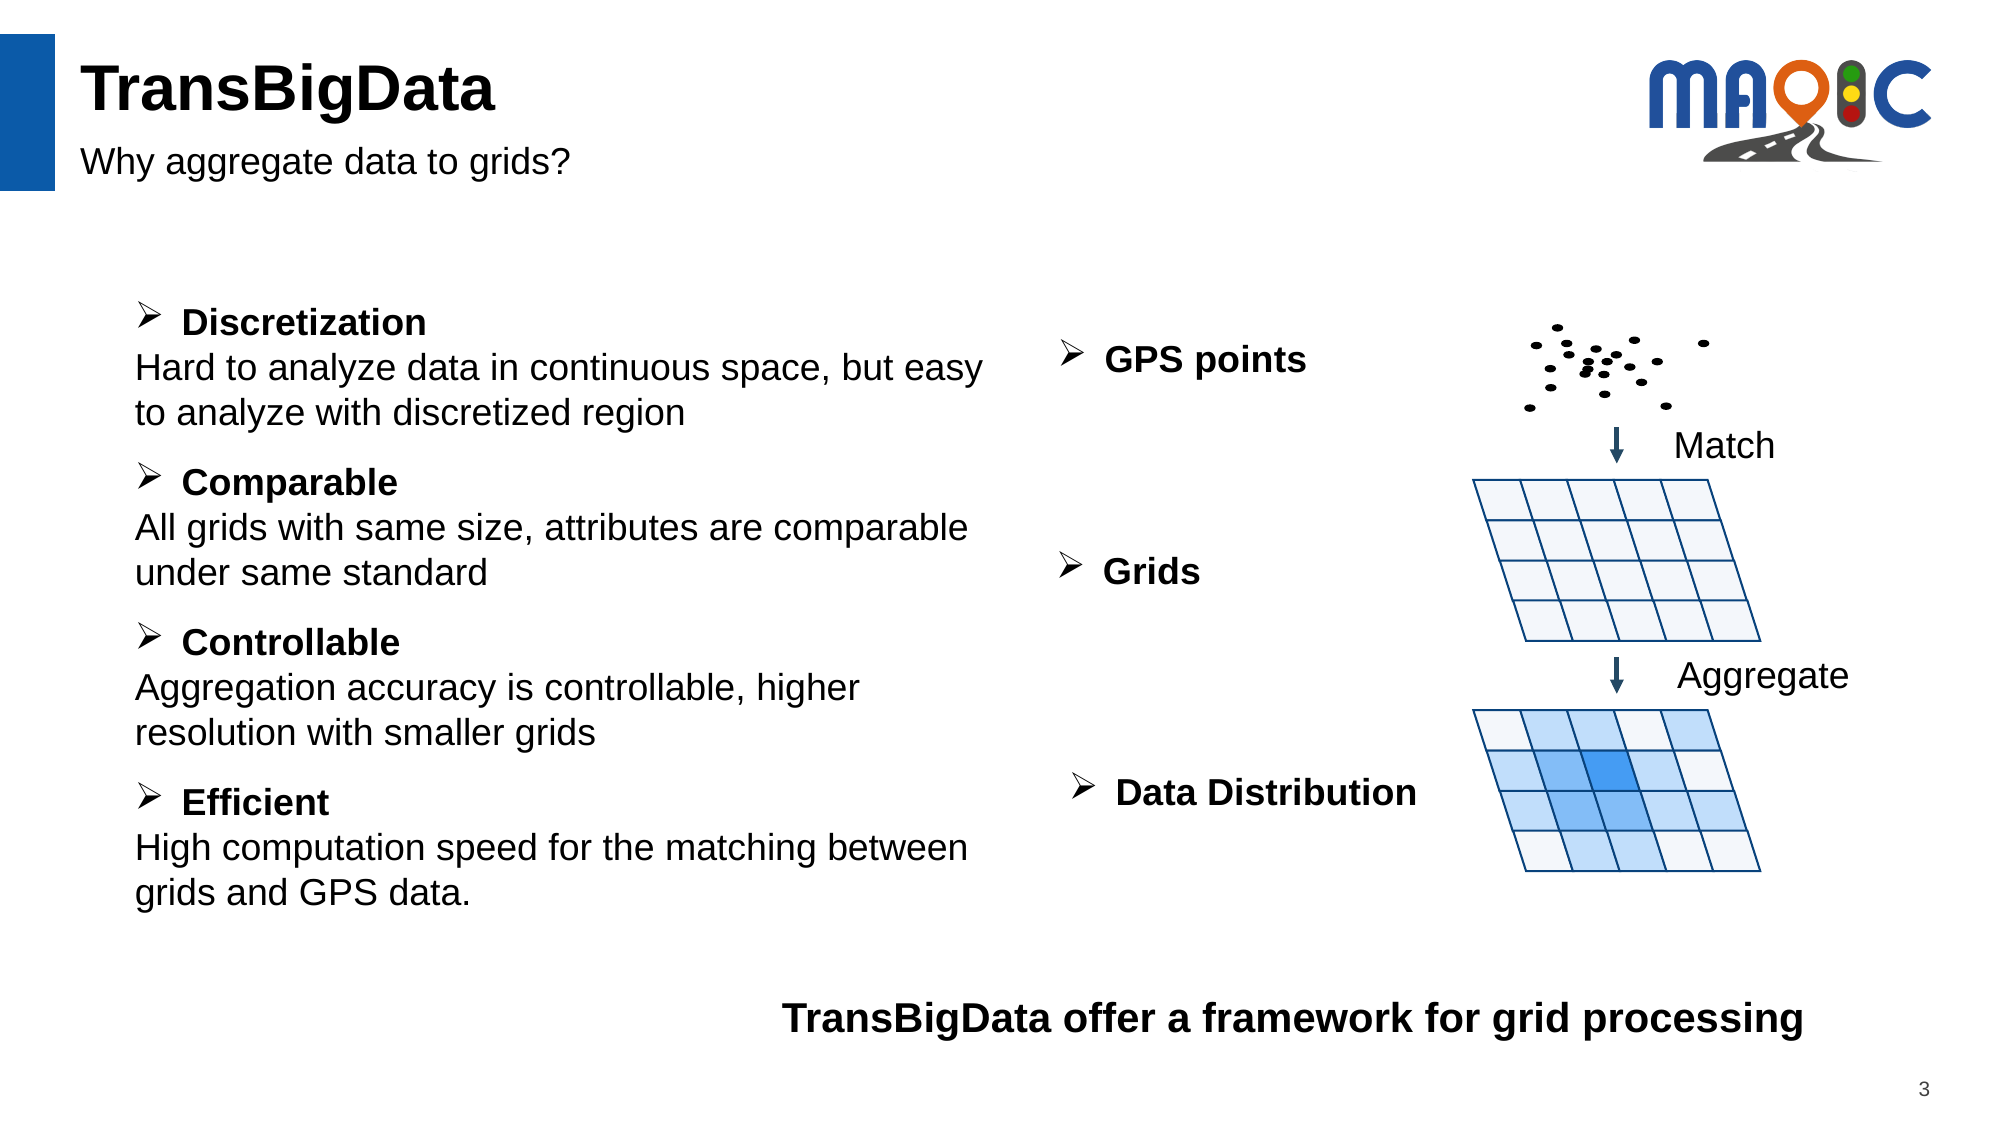

# TransBigData
Why aggregate data to grids?

Discretization
Hard to analyze data in continuous space, but easy to analyze with discretized region

GPS points
Match
Comparable
All grids with same size, attributes are comparable under same standard
Grids
Controllable
Aggregation accuracy is controllable, higher resolution with smaller grids
Aggregate
Data Distribution
Efficient
High computation speed for the matching between grids and GPS data.
TransBigData offer a framework for grid processing
3